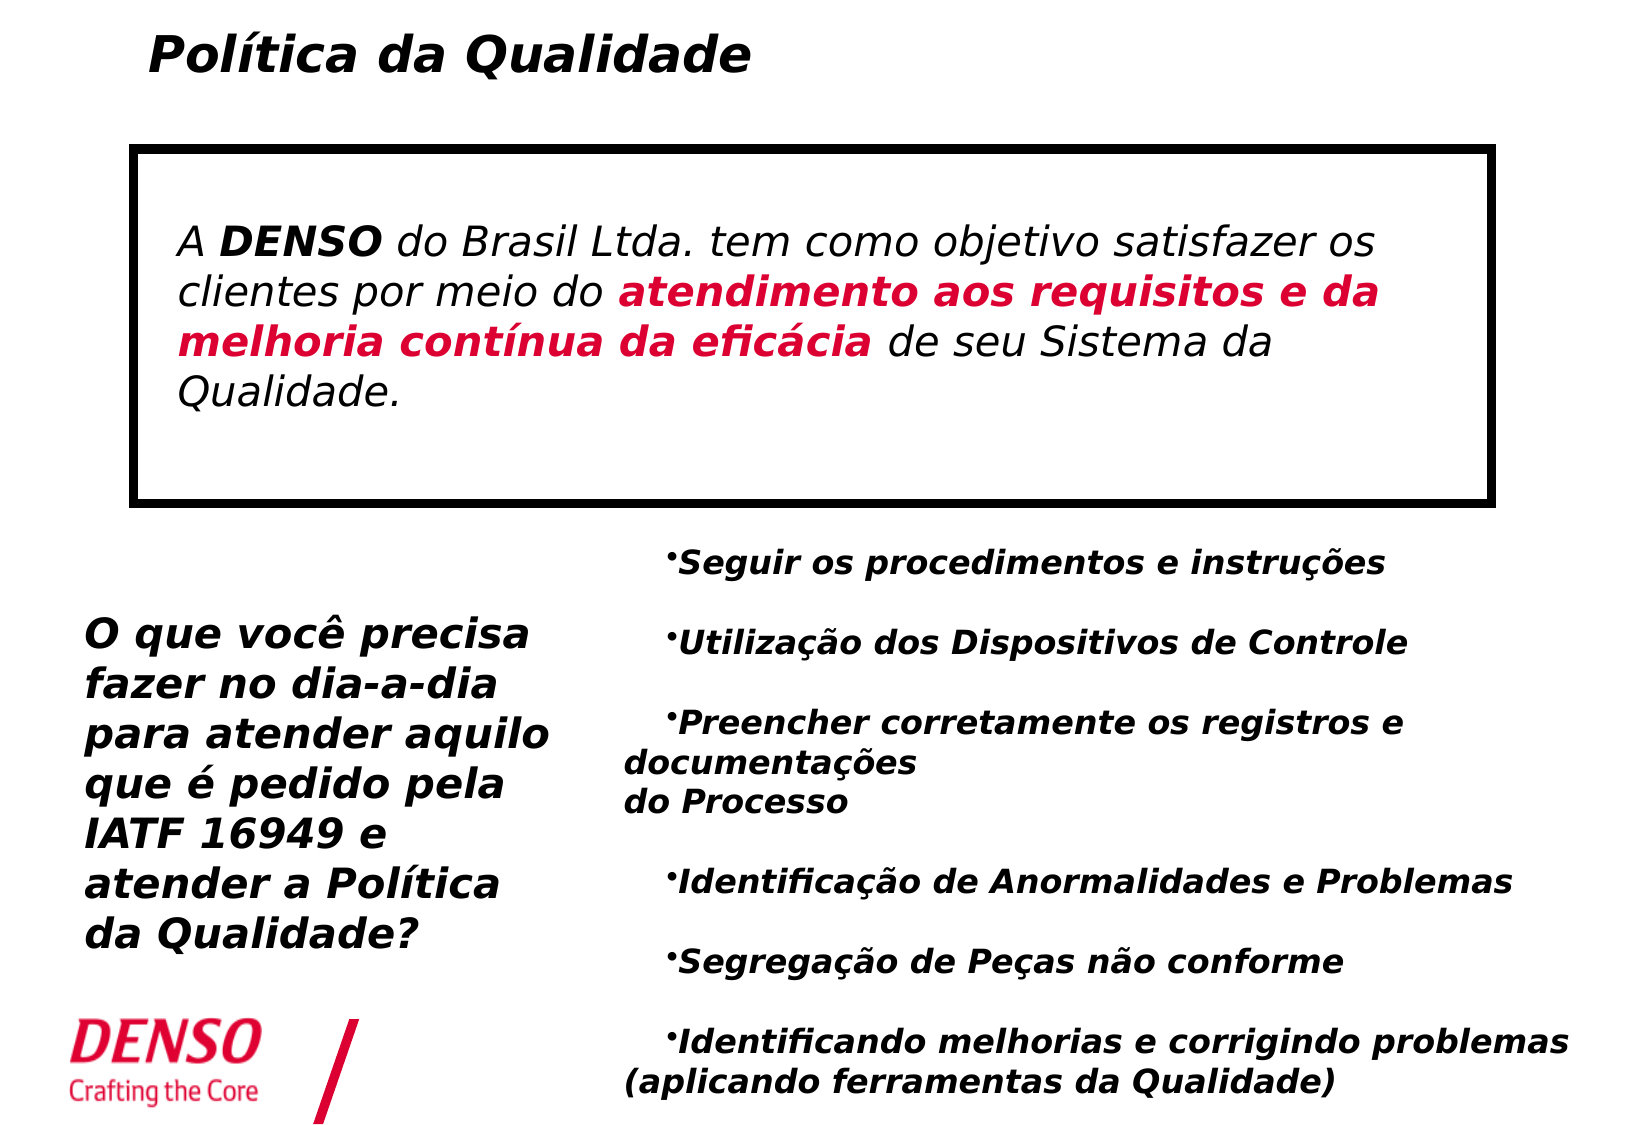

Política da Qualidade

A DENSO do Brasil Ltda. tem como objetivo satisfazer os clientes por meio do atendimento aos requisitos e da melhoria contínua da eficácia de seu Sistema da Qualidade.

Seguir os procedimentos e instruções

Utilização dos Dispositivos de Controle

Preencher corretamente os registros e  documentações
do Processo

Identificação de Anormalidades e Problemas

Segregação de Peças não conforme

Identificando melhorias e corrigindo problemas (aplicando ferramentas da Qualidade)

O que você precisa fazer no dia-a-dia para atender aquilo que é pedido pela IATF 16949 e atender a Política da Qualidade?